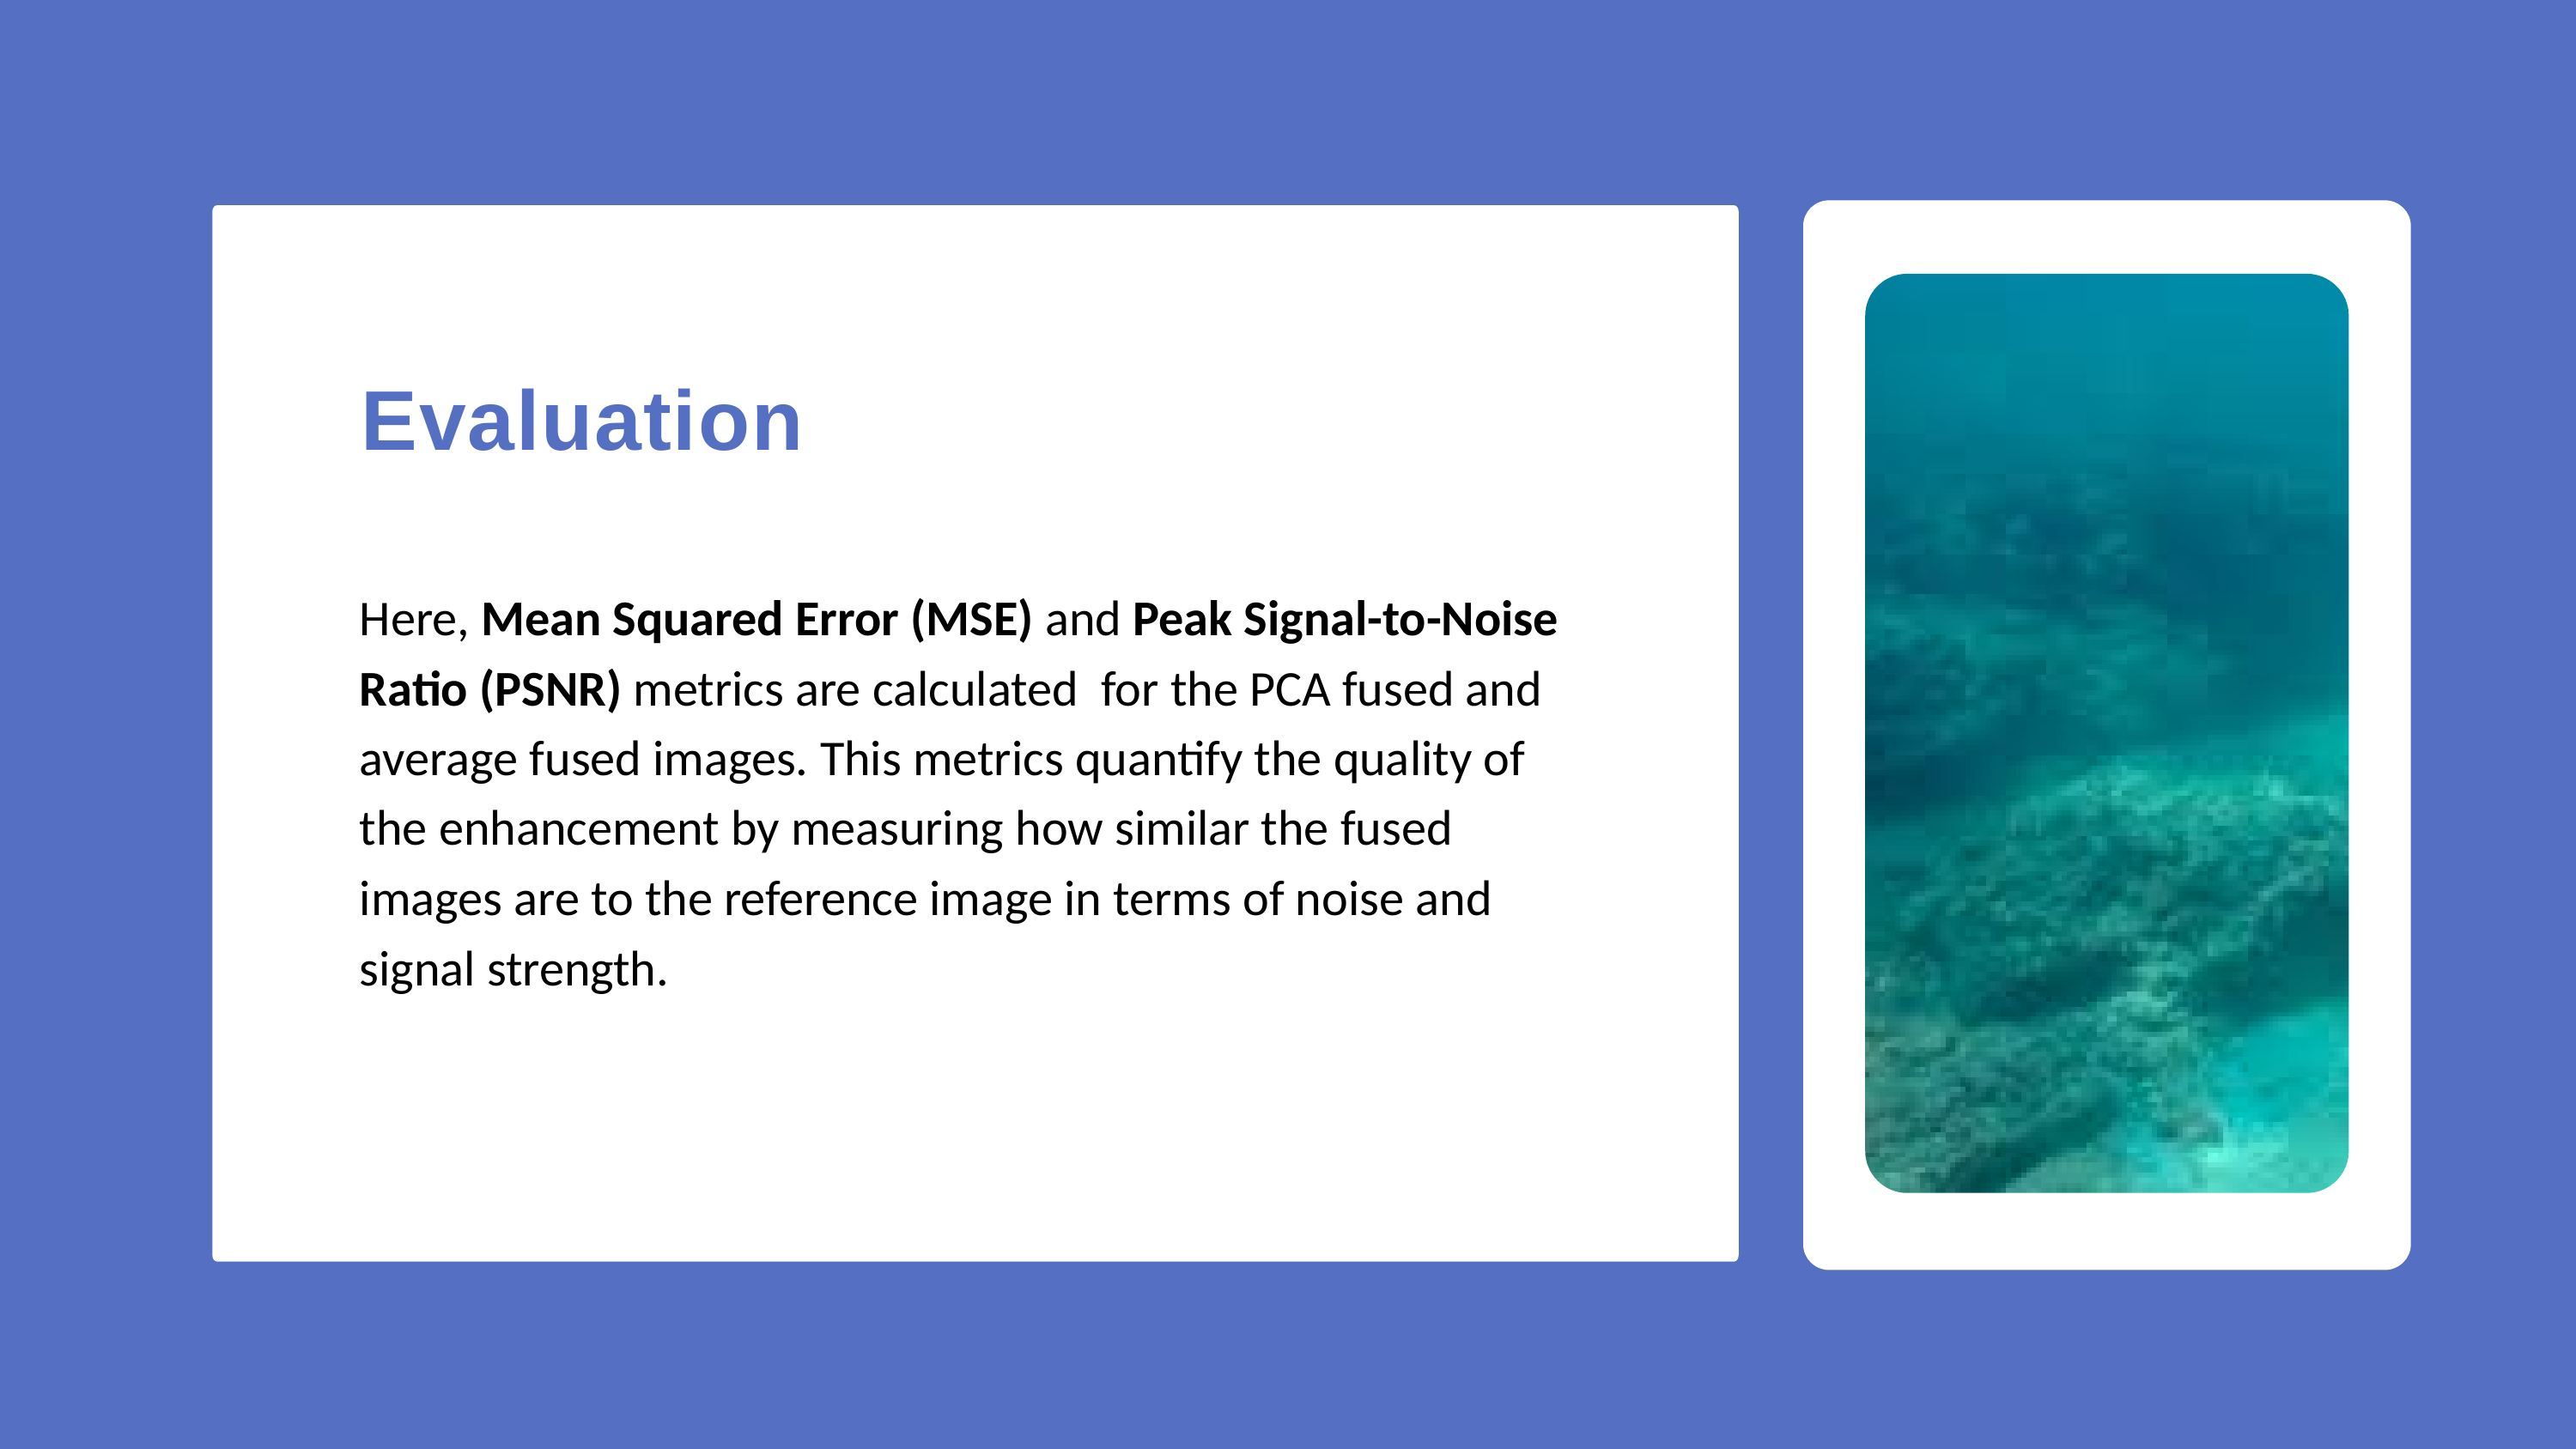

Evaluation
Here, Mean Squared Error (MSE) and Peak Signal-to-Noise Ratio (PSNR) metrics are calculated  for the PCA fused and average fused images. This metrics quantify the quality of the enhancement by measuring how similar the fused images are to the reference image in terms of noise and signal strength.